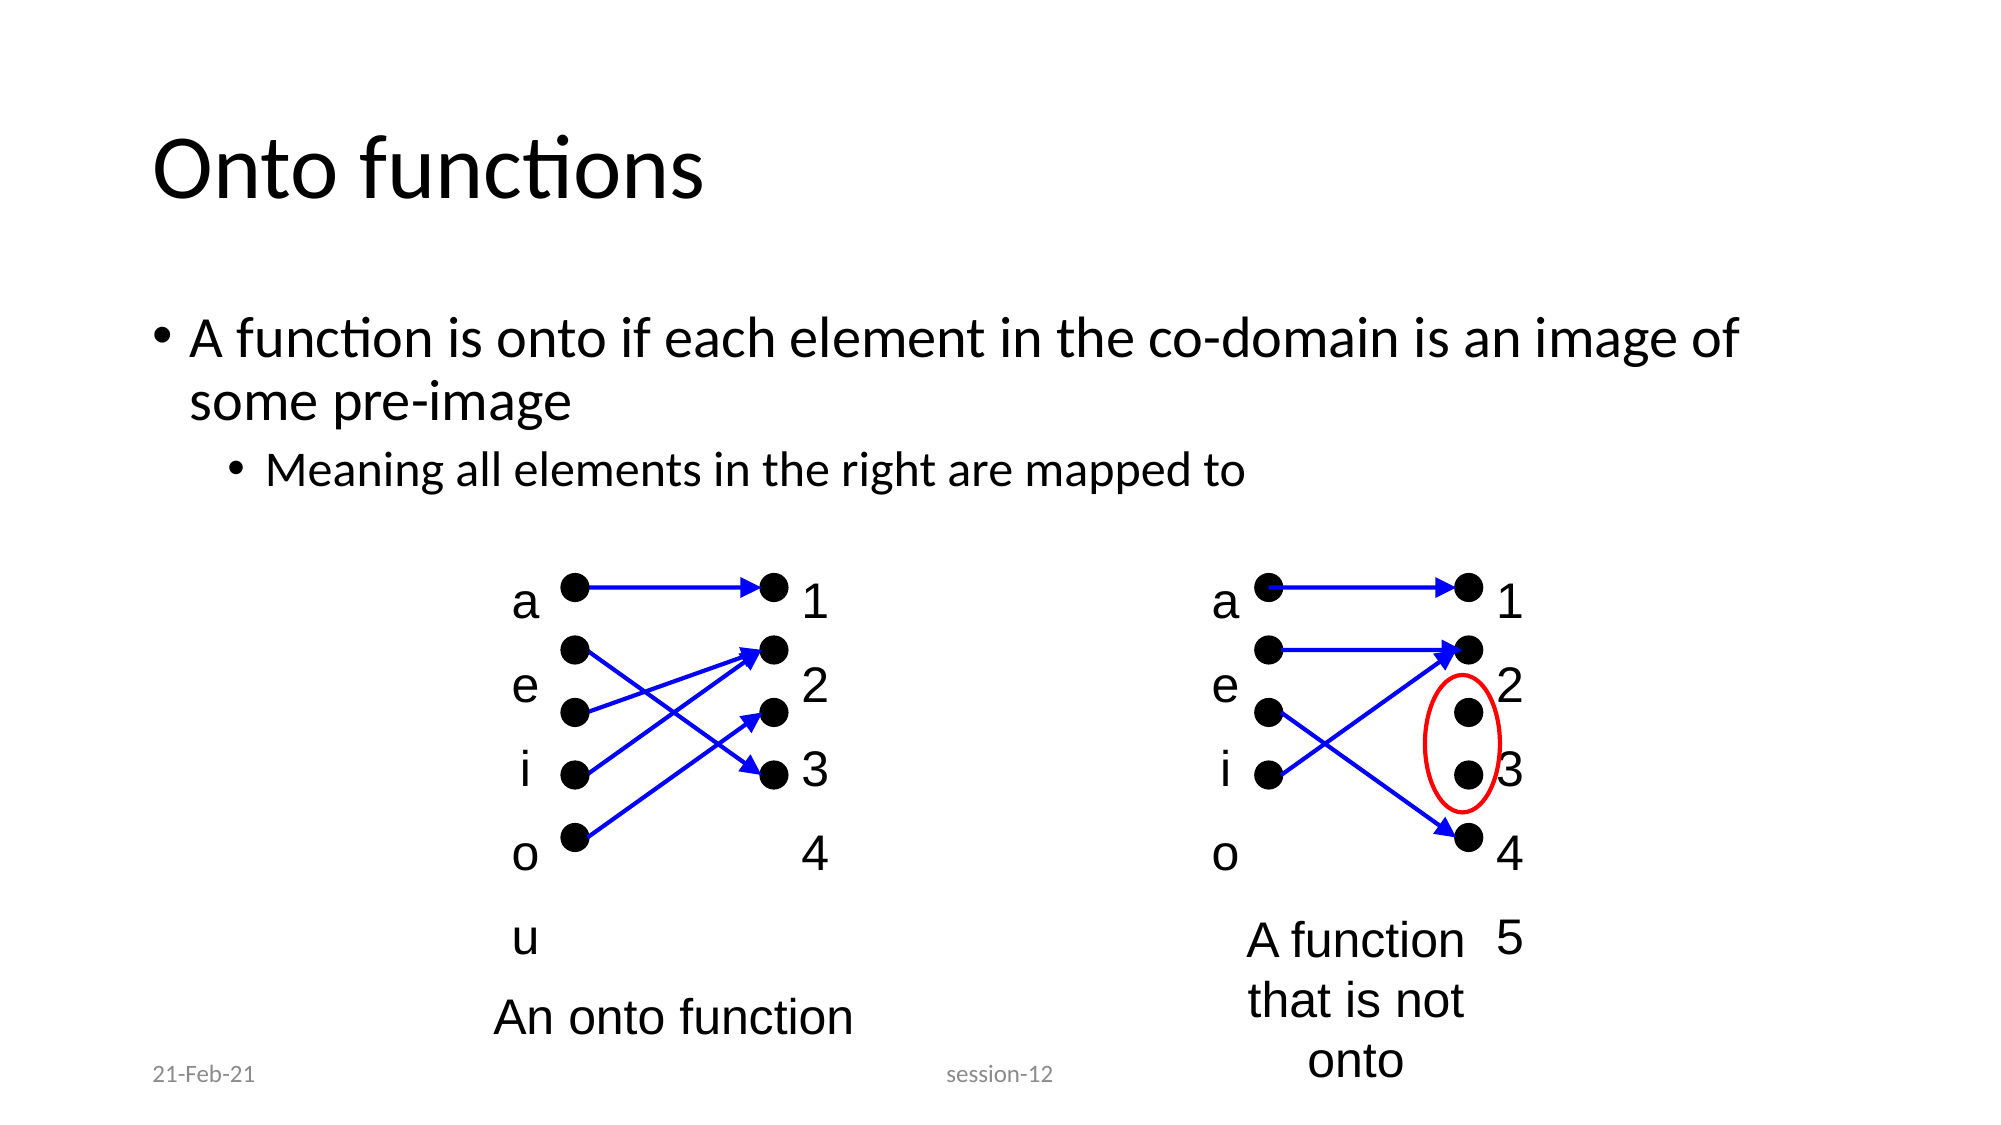

# Onto functions
A function is onto if each element in the co-domain is an image of some pre-image
Meaning all elements in the right are mapped to
a
e
i
o
u
1
2
3
4

An onto function
a
e
i
o

1
2
3
4
5

A function that is not onto

21-Feb-21
session-12